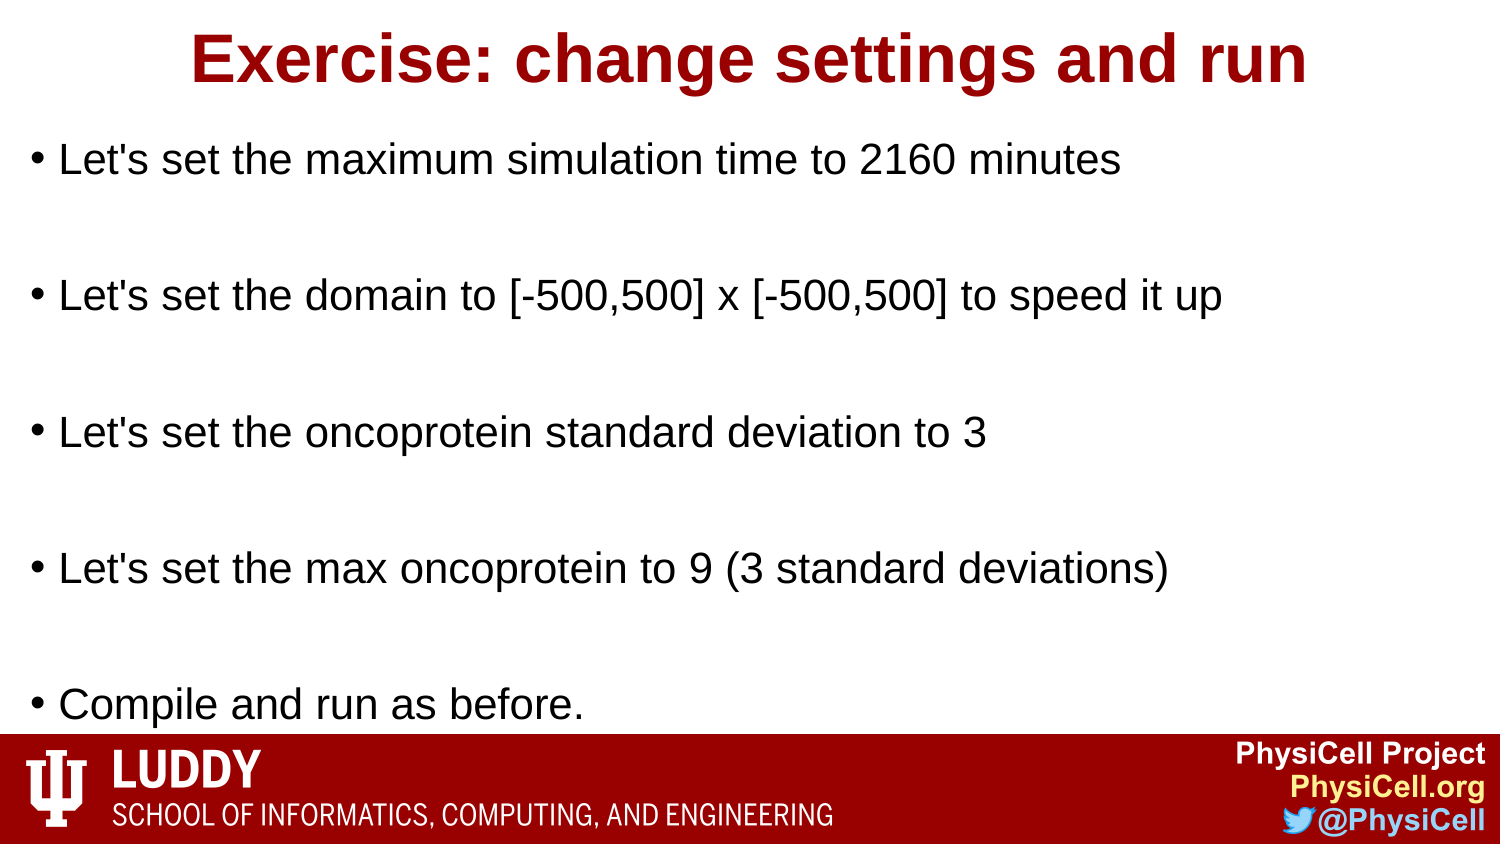

# Exercise: change settings and run
Let's set the maximum simulation time to 2160 minutes

Let's set the domain to [-500,500] x [-500,500] to speed it up

Let's set the oncoprotein standard deviation to 3

Let's set the max oncoprotein to 9 (3 standard deviations)

Compile and run as before.